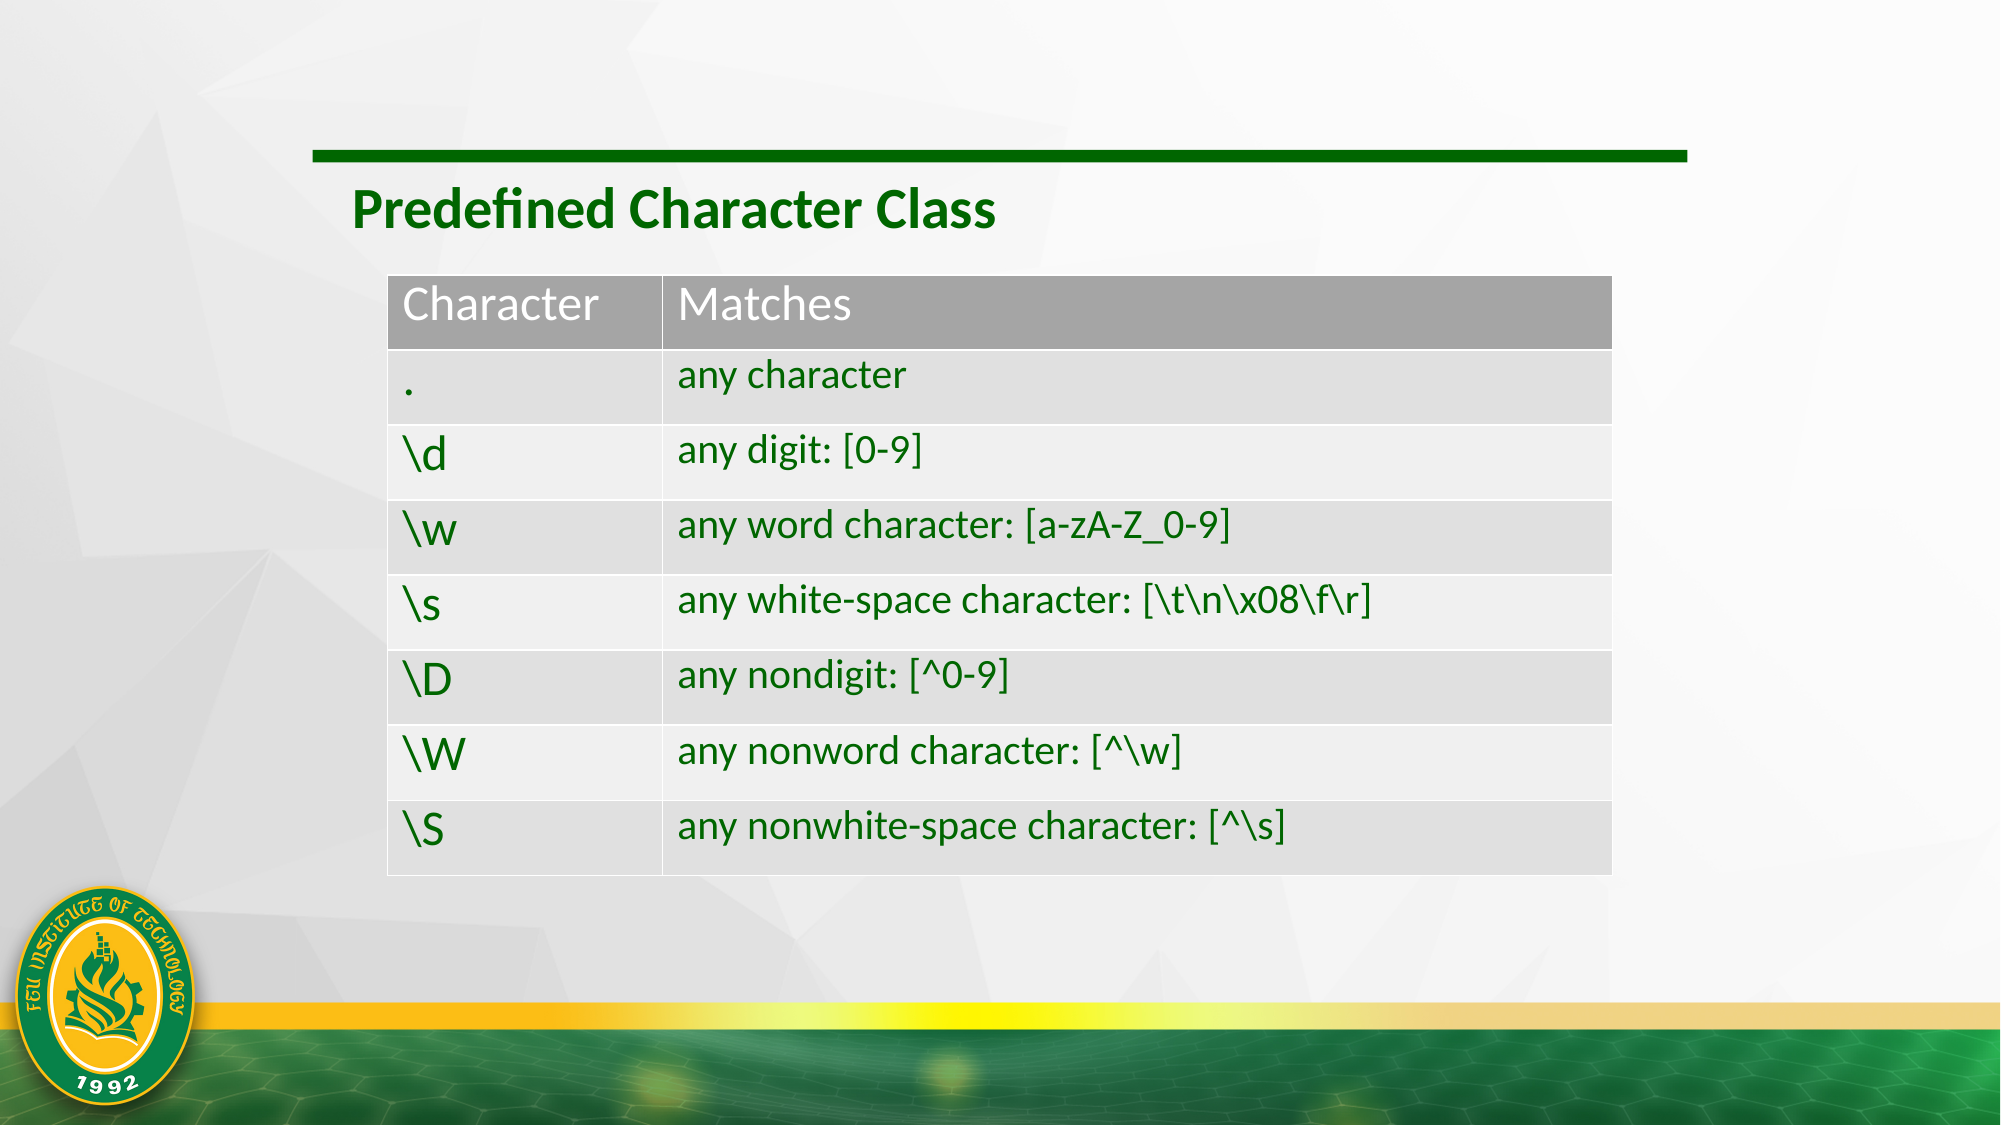

Predefined Character Class
| Character | Matches |
| --- | --- |
| . | any character |
| \d | any digit: [0-9] |
| \w | any word character: [a-zA-Z\_0-9] |
| \s | any white-space character: [\t\n\x08\f\r] |
| \D | any nondigit: [^0-9] |
| \W | any nonword character: [^\w] |
| \S | any nonwhite-space character: [^\s] |